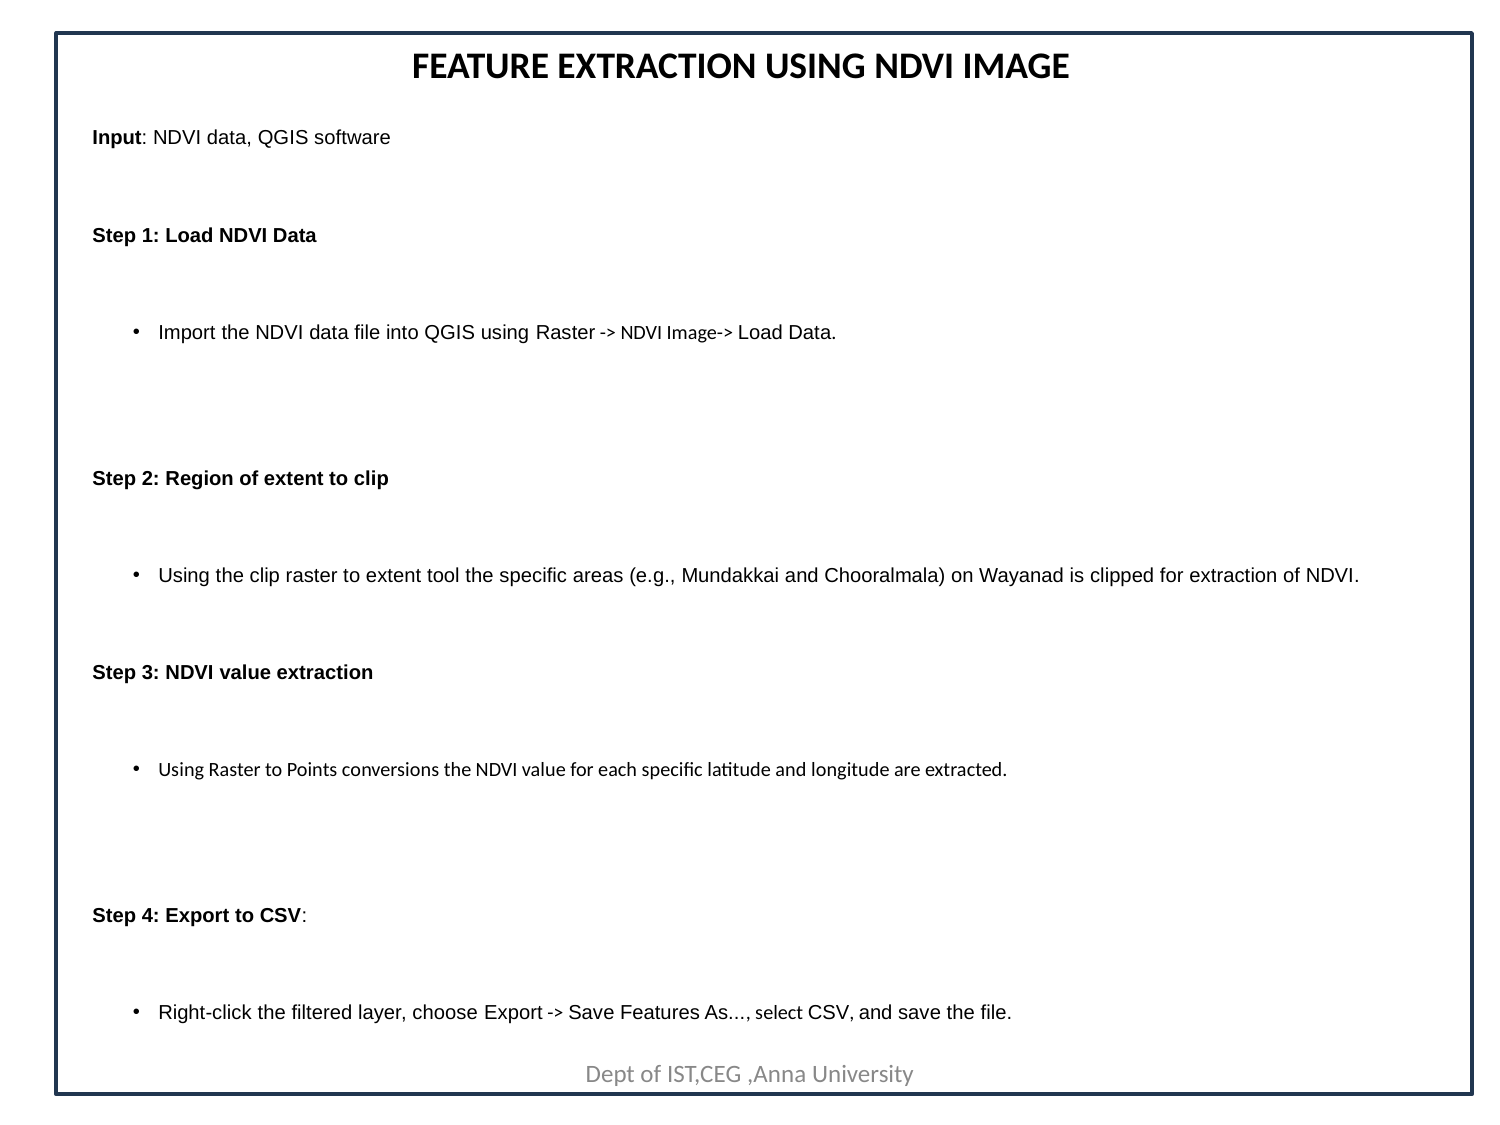

FEATURE EXTRACTION USING NDVI IMAGE
#
Input: NDVI data, QGIS software

Step 1: Load NDVI Data

Import the NDVI data file into QGIS using Raster -> NDVI Image-> Load Data.

Step 2: Region of extent to clip

Using the clip raster to extent tool the specific areas (e.g., Mundakkai and Chooralmala) on Wayanad is clipped for extraction of NDVI.
Step 3: NDVI value extraction

Using Raster to Points conversions the NDVI value for each specific latitude and longitude are extracted.

Step 4: Export to CSV:

Right-click the filtered layer, choose Export -> Save Features As..., select CSV, and save the file.

Output:
CSV File: Contains data of  (Geometric point and corresponding NDVI value) for the specified areas
Dept of IST,CEG ,Anna University
37